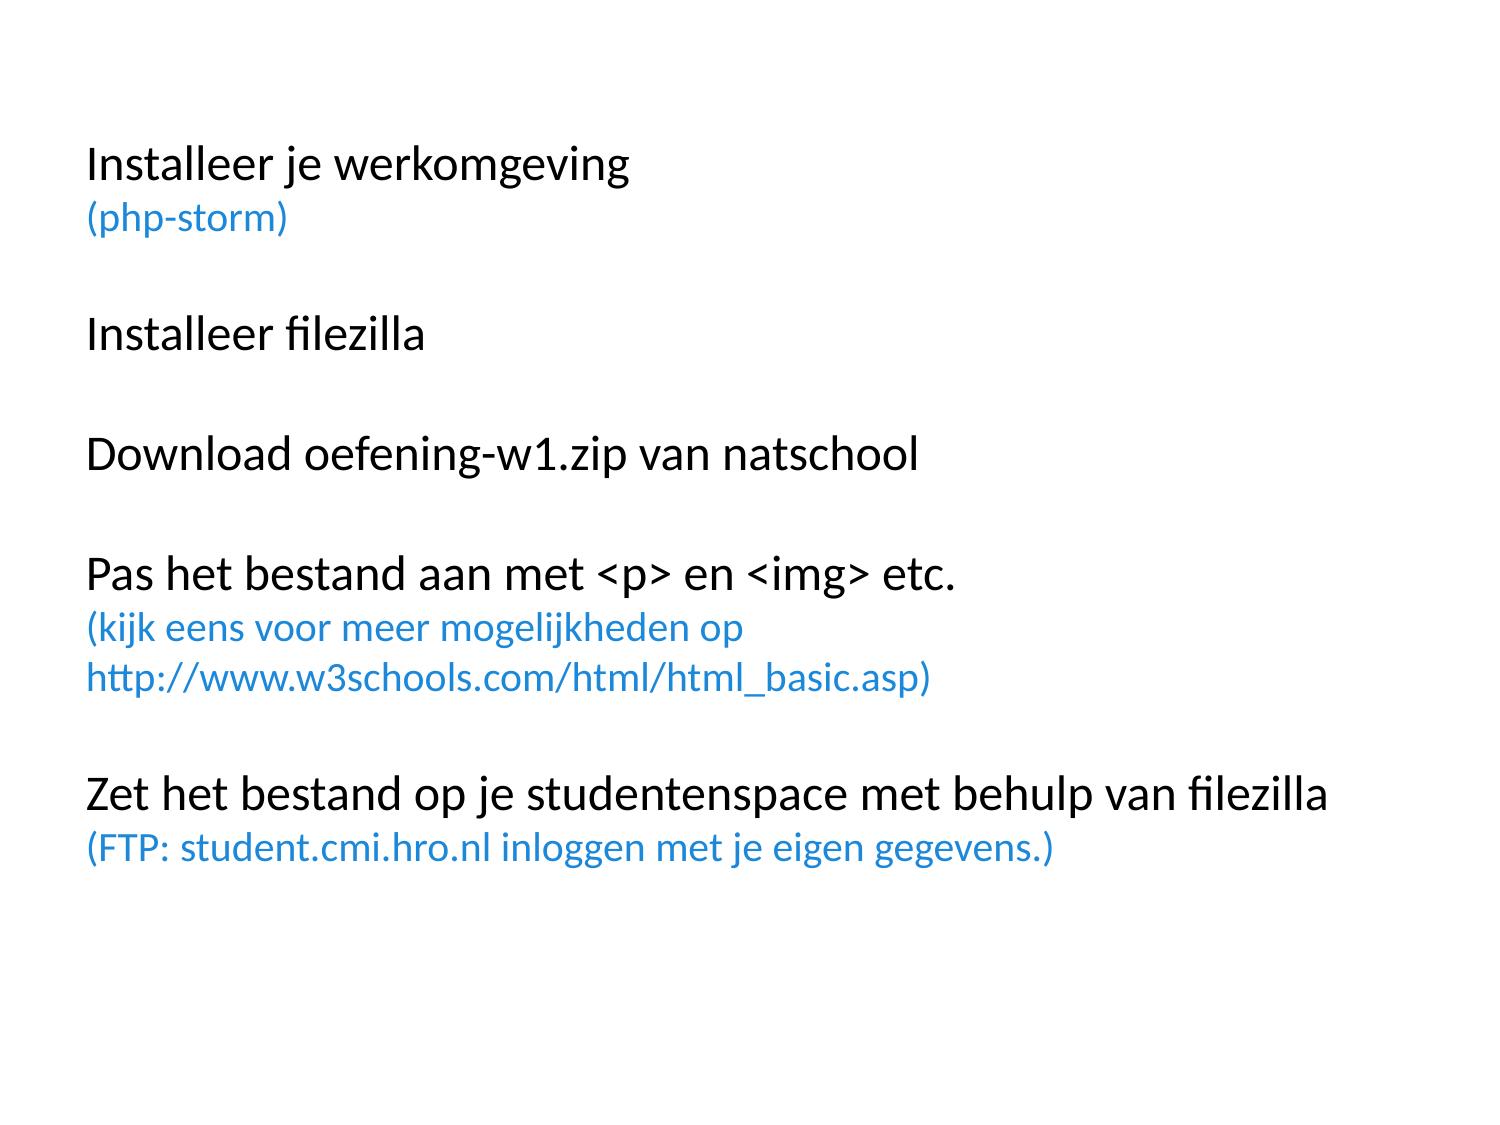

Installeer je werkomgeving
(php-storm)

Installeer filezilla

Download oefening-w1.zip van natschool

Pas het bestand aan met <p> en <img> etc.
(kijk eens voor meer mogelijkheden op
http://www.w3schools.com/html/html_basic.asp)

Zet het bestand op je studentenspace met behulp van filezilla
(FTP: student.cmi.hro.nl inloggen met je eigen gegevens.)